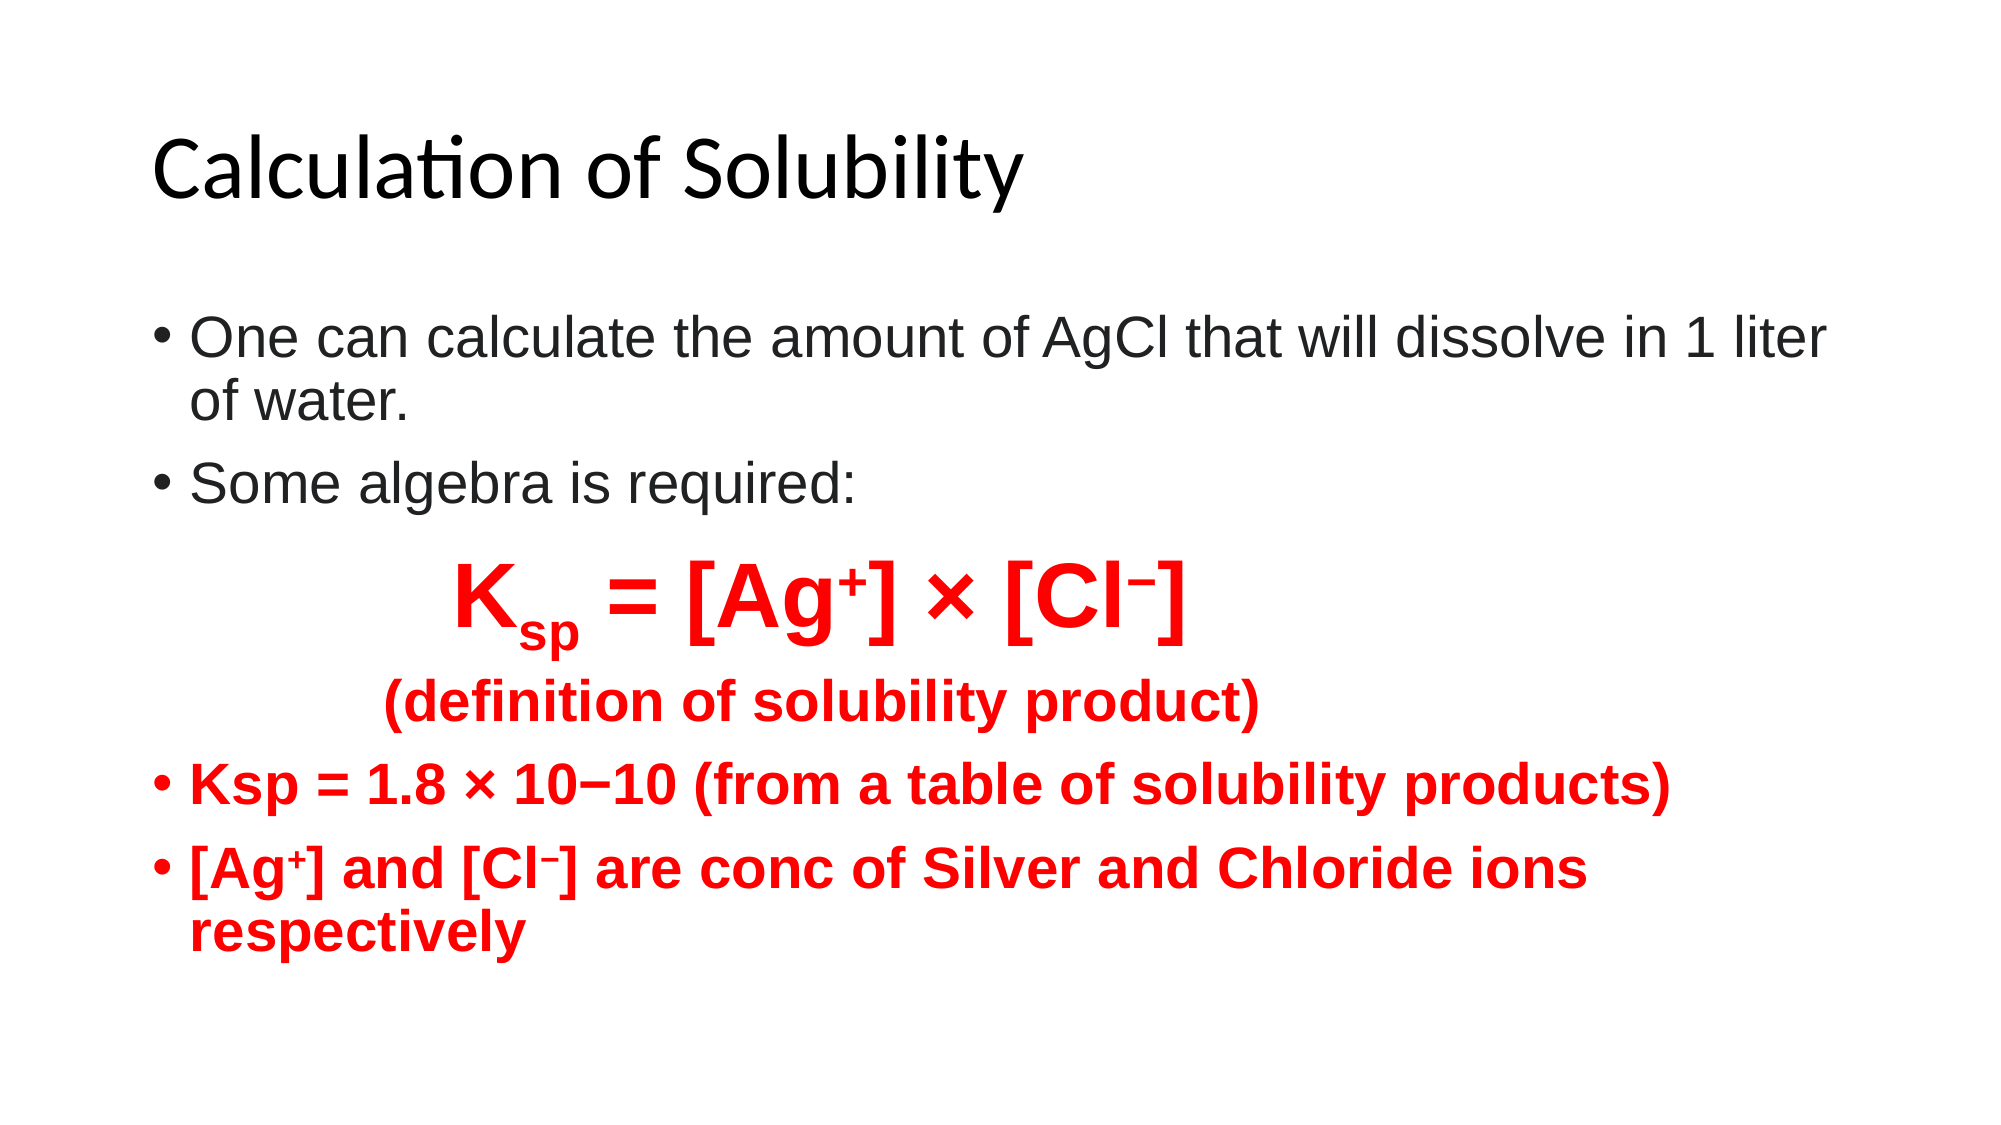

# Calculation of Solubility
One can calculate the amount of AgCl that will dissolve in 1 liter of water.
Some algebra is required:
		Ksp = [Ag+] × [Cl−]
	     (definition of solubility product)
Ksp = 1.8 × 10−10 (from a table of solubility products)
[Ag+] and [Cl−] are conc of Silver and Chloride ions respectively